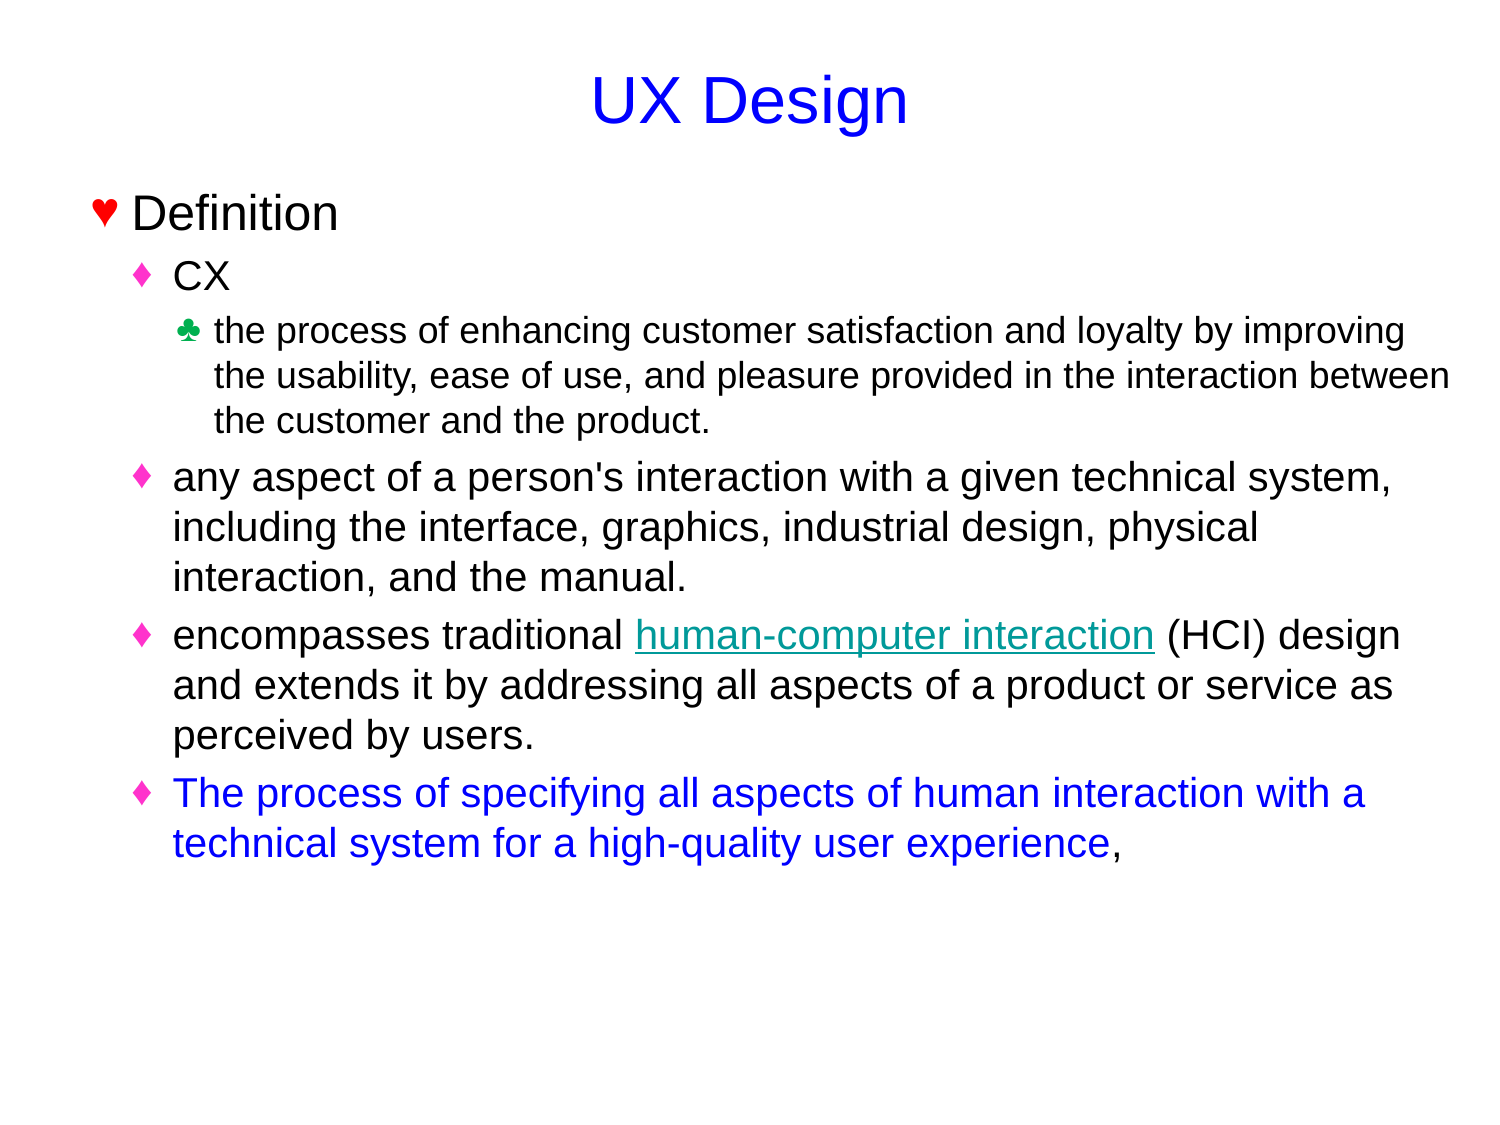

# UX Design
Definition
CX
the process of enhancing customer satisfaction and loyalty by improving the usability, ease of use, and pleasure provided in the interaction between the customer and the product.
any aspect of a person's interaction with a given technical system, including the interface, graphics, industrial design, physical interaction, and the manual.
encompasses traditional human-computer interaction (HCI) design and extends it by addressing all aspects of a product or service as perceived by users.
The process of specifying all aspects of human interaction with a technical system for a high-quality user experience,